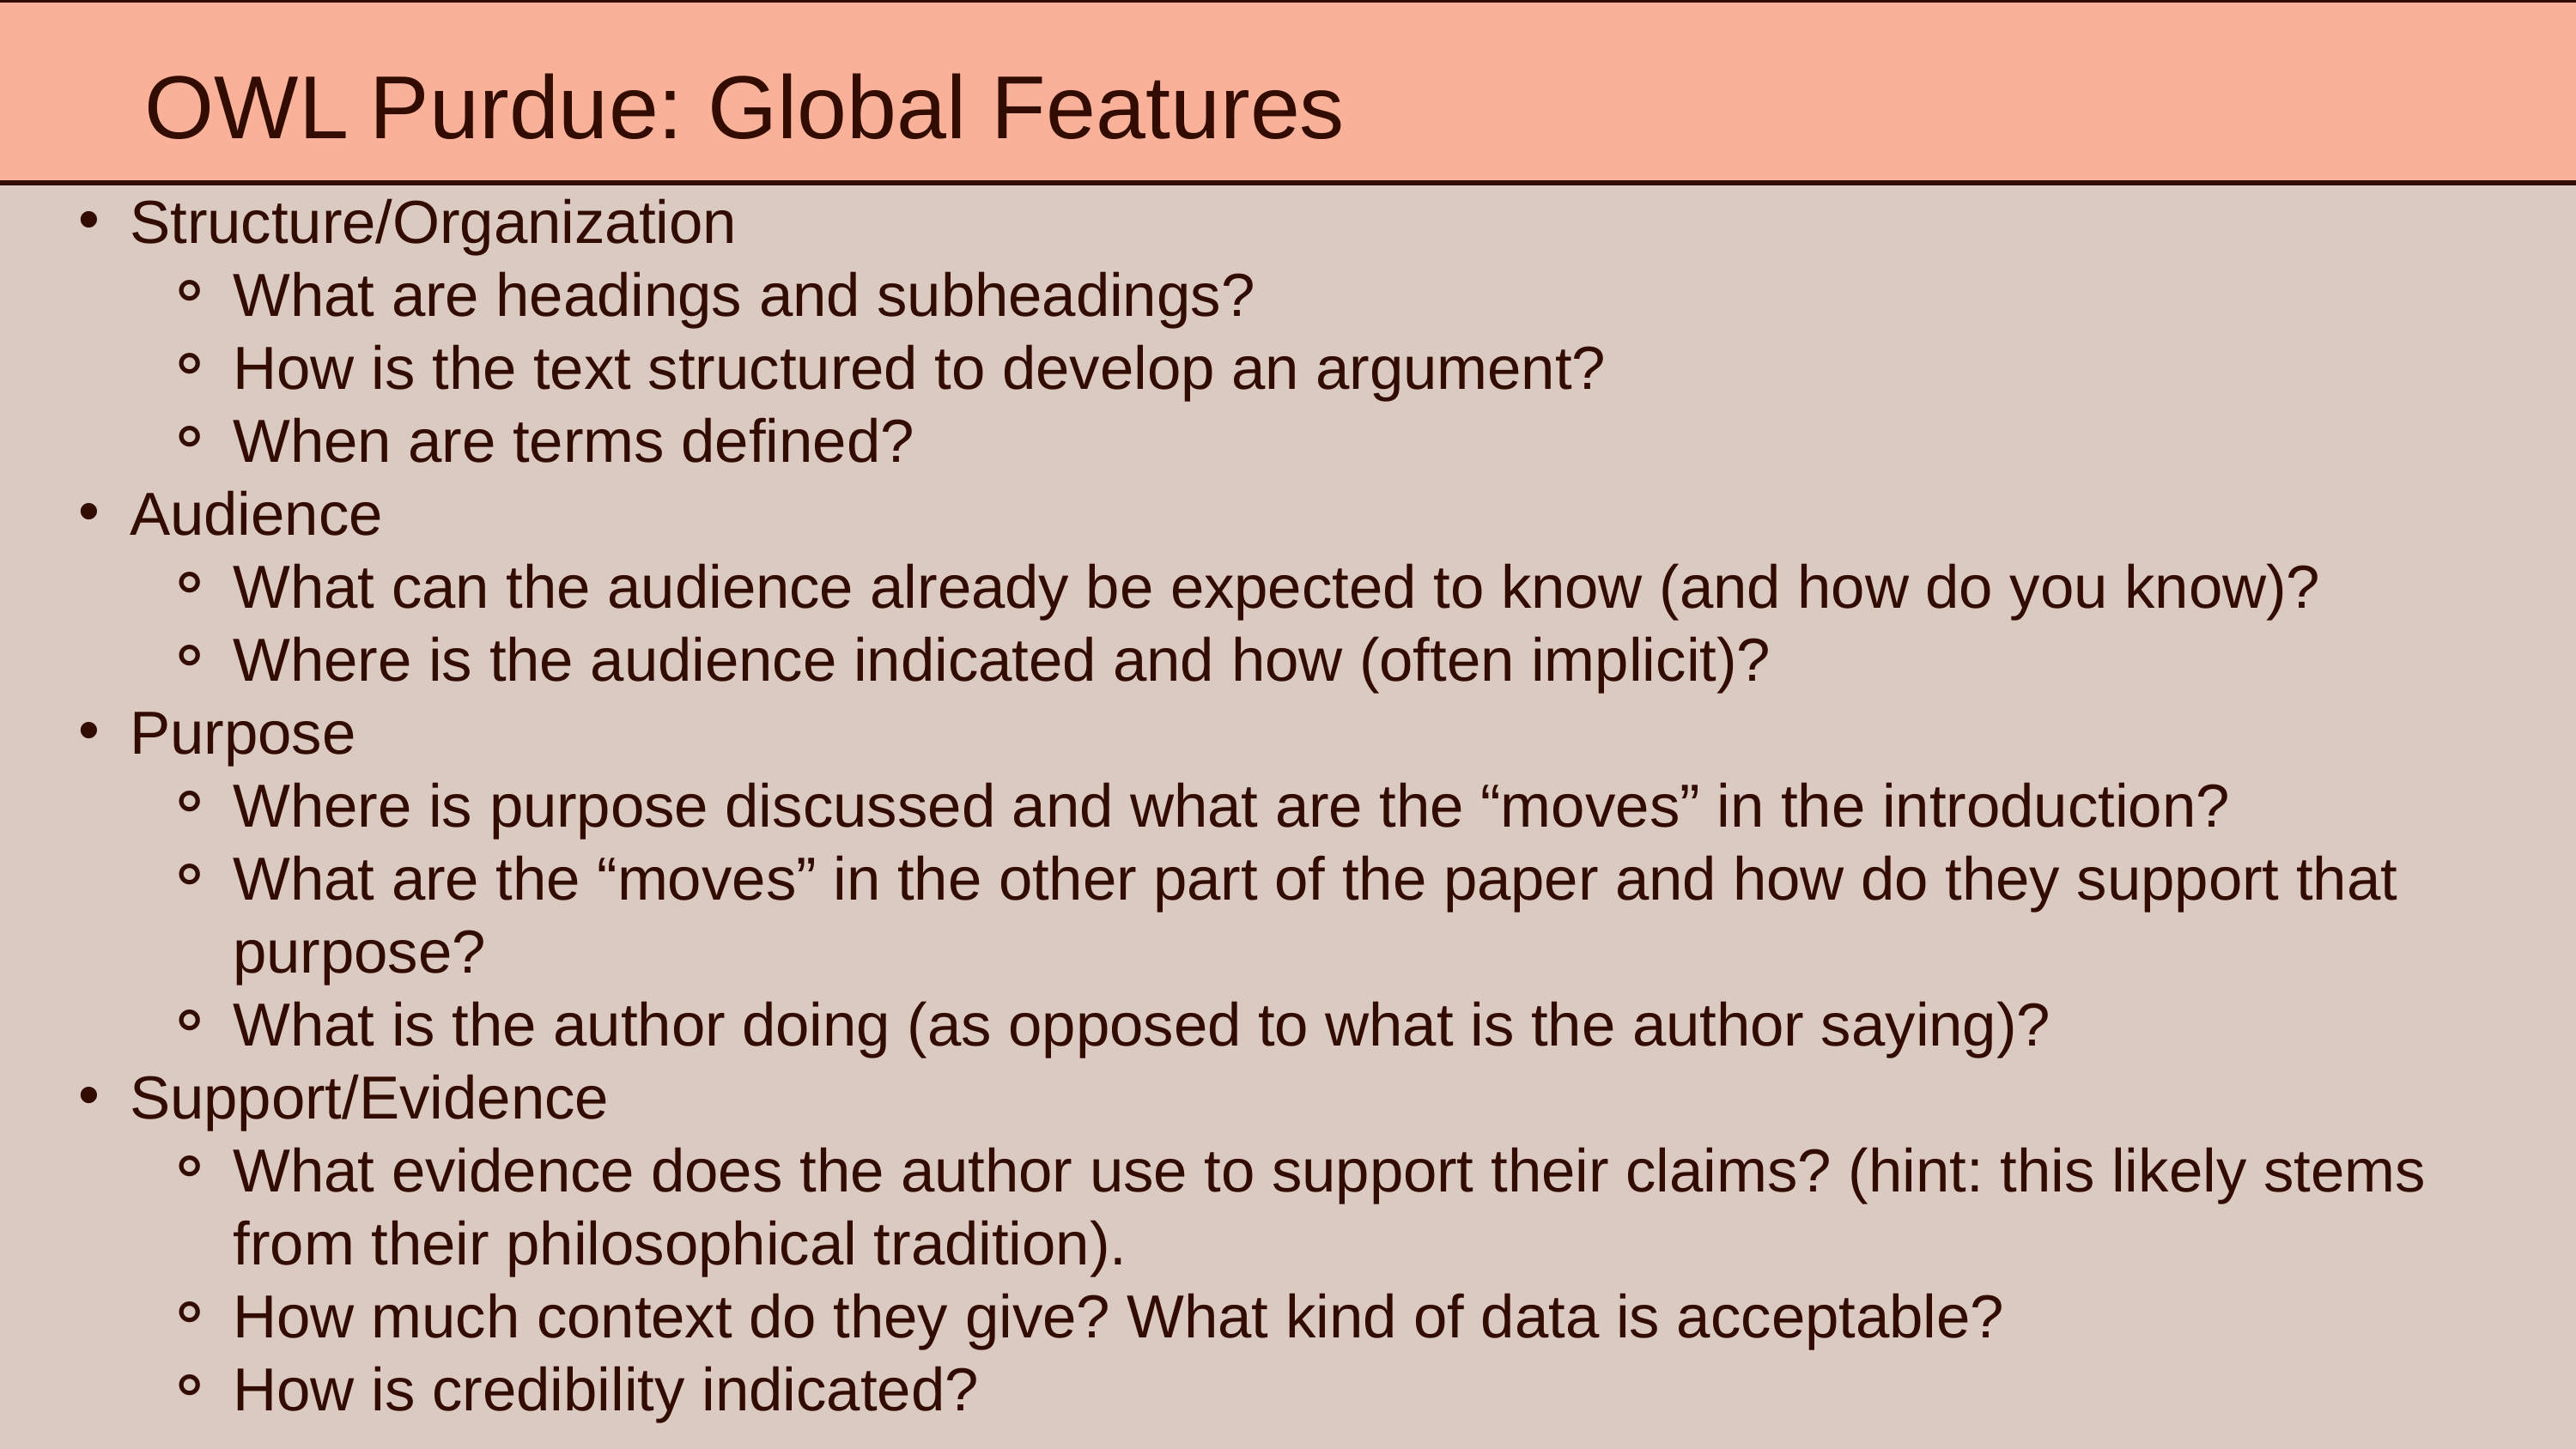

OWL Purdue: Global Features
Structure/Organization
What are headings and subheadings?
How is the text structured to develop an argument?
When are terms defined?
Audience
What can the audience already be expected to know (and how do you know)?
Where is the audience indicated and how (often implicit)?
Purpose
Where is purpose discussed and what are the “moves” in the introduction?
What are the “moves” in the other part of the paper and how do they support that purpose?
What is the author doing (as opposed to what is the author saying)?
Support/Evidence
What evidence does the author use to support their claims? (hint: this likely stems from their philosophical tradition).
How much context do they give? What kind of data is acceptable?
How is credibility indicated?